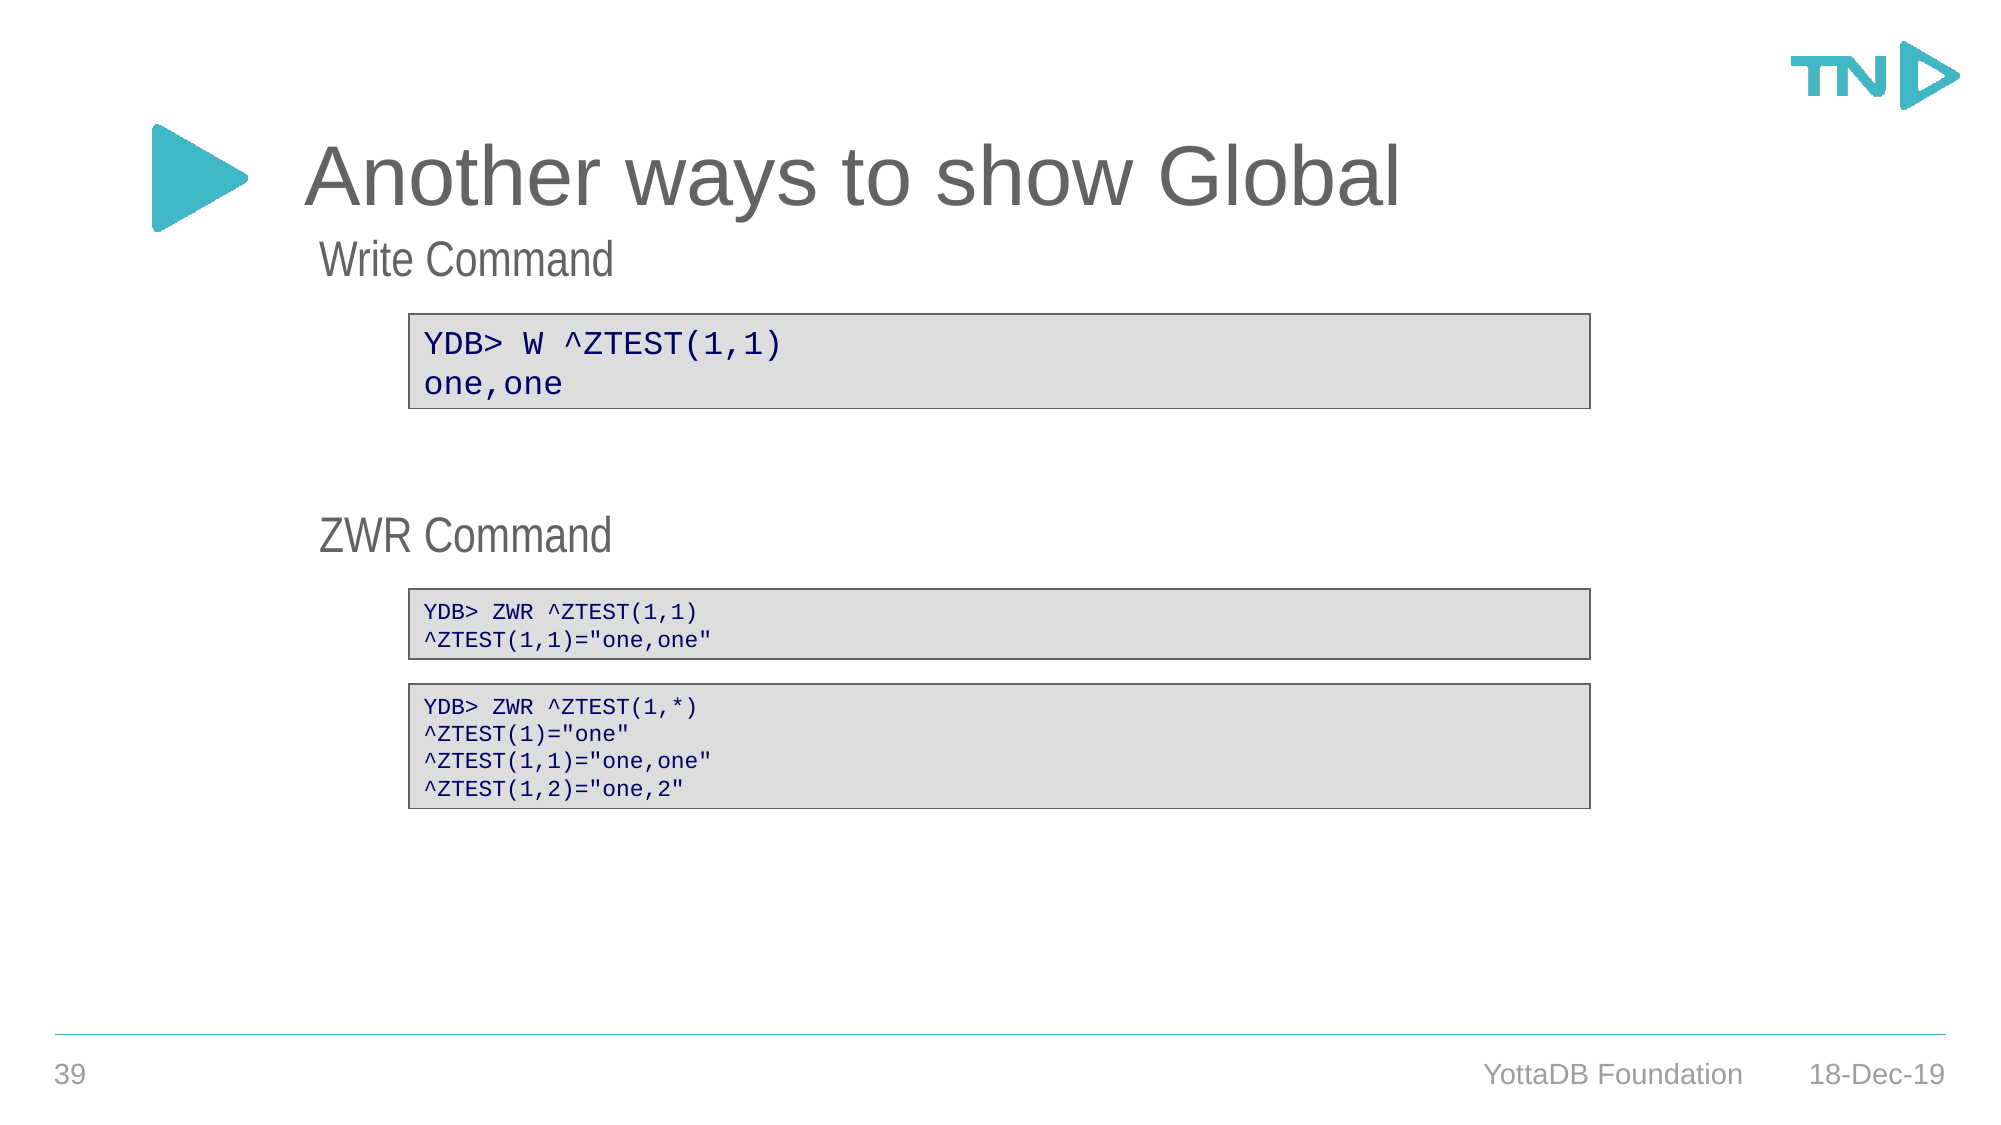

# Another ways to show Global
Write Command
YDB> W ^ZTEST(1,1)
one,one
ZWR Command
YDB> ZWR ^ZTEST(1,1)
^ZTEST(1,1)="one,one"
YDB> ZWR ^ZTEST(1,*)
^ZTEST(1)="one"
^ZTEST(1,1)="one,one"
^ZTEST(1,2)="one,2"
39
YottaDB Foundation
18-Dec-19